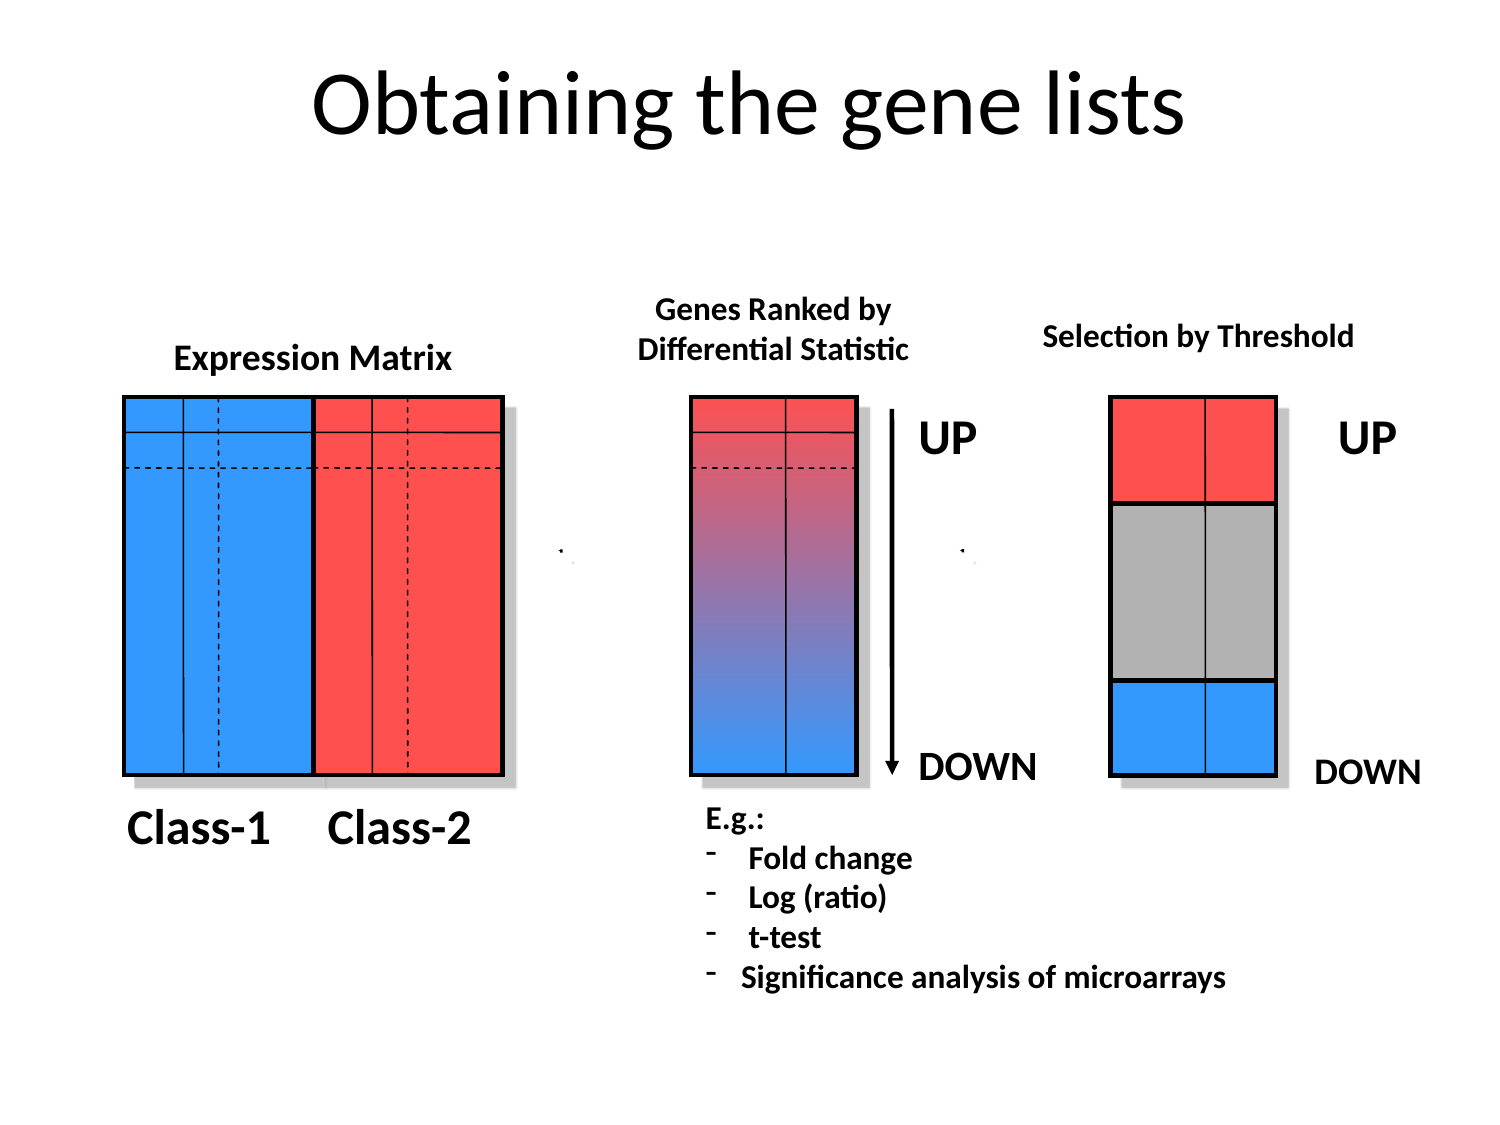

Obtaining the gene lists
Genes Ranked by
Differential Statistic
Selection by Threshold
Expression Matrix

UP

UP

DOWN
DOWN
Class-1
Class-2
E.g.:
 Fold change
 Log (ratio)
 t-test
Significance analysis of microarrays